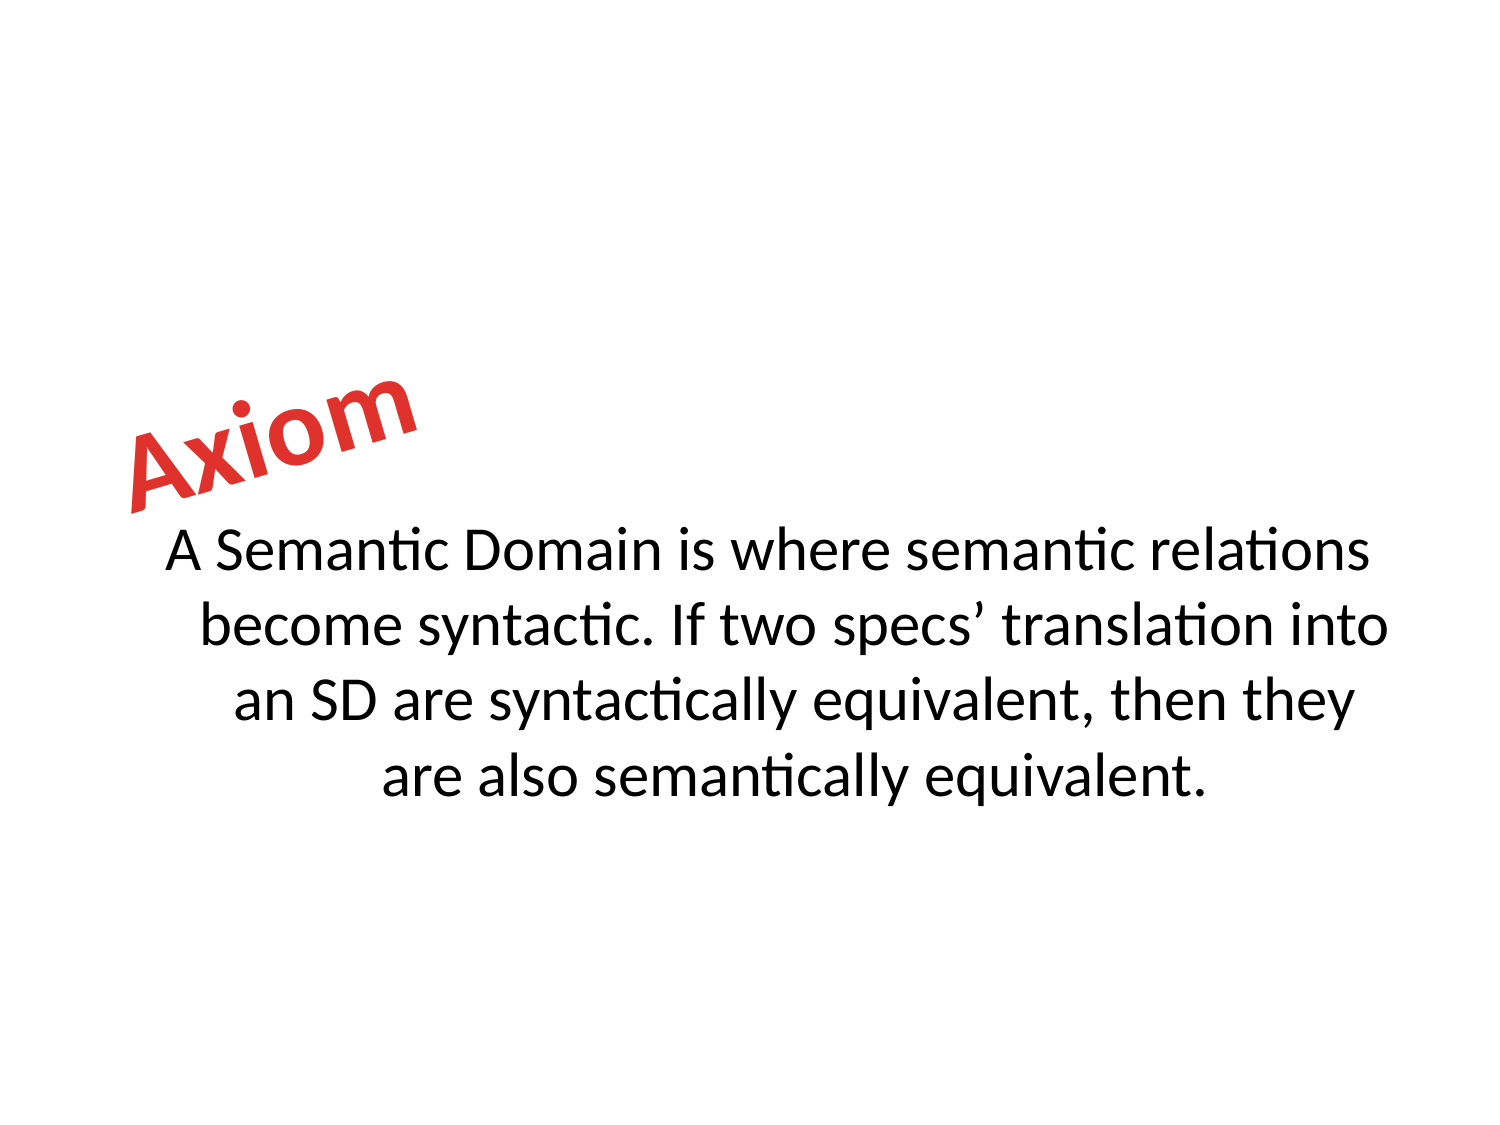

Axiom
A Semantic Domain is where semantic relations become syntactic. If two specs’ translation into an SD are syntactically equivalent, then they are also semantically equivalent.